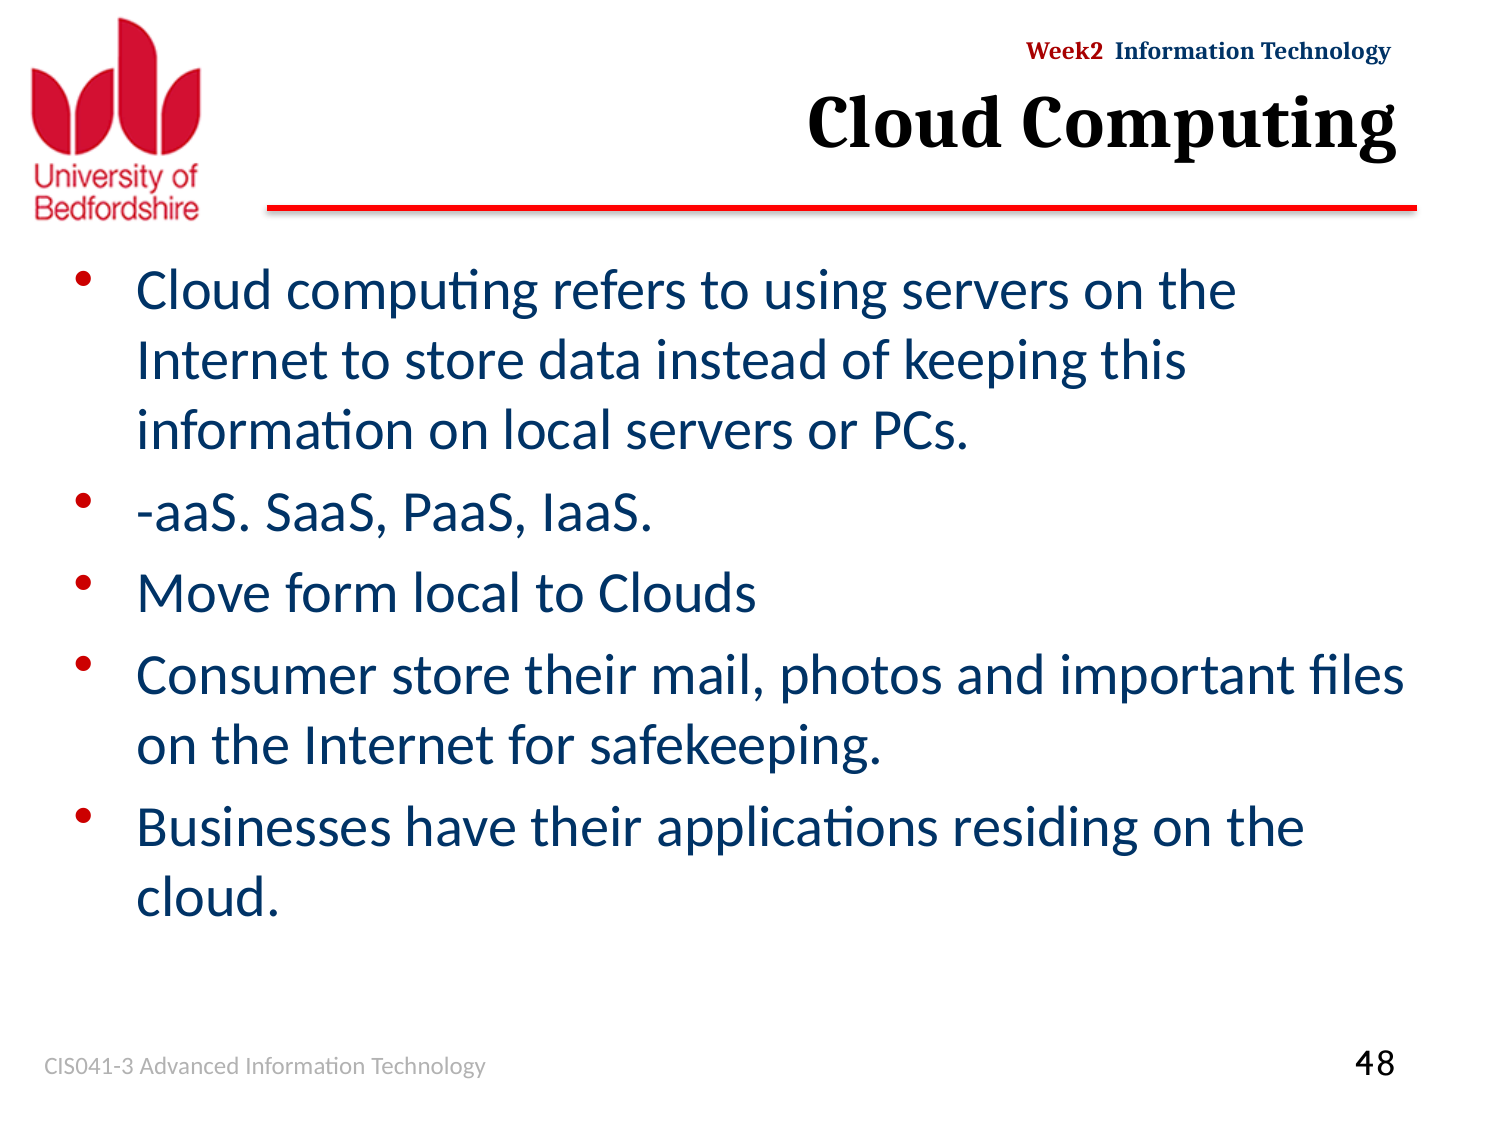

# Cloud Computing
Cloud computing refers to using servers on the Internet to store data instead of keeping this information on local servers or PCs.
-aaS. SaaS, PaaS, IaaS.
Move form local to Clouds
Consumer store their mail, photos and important files on the Internet for safekeeping.
Businesses have their applications residing on the cloud.
CIS041-3 Advanced Information Technology